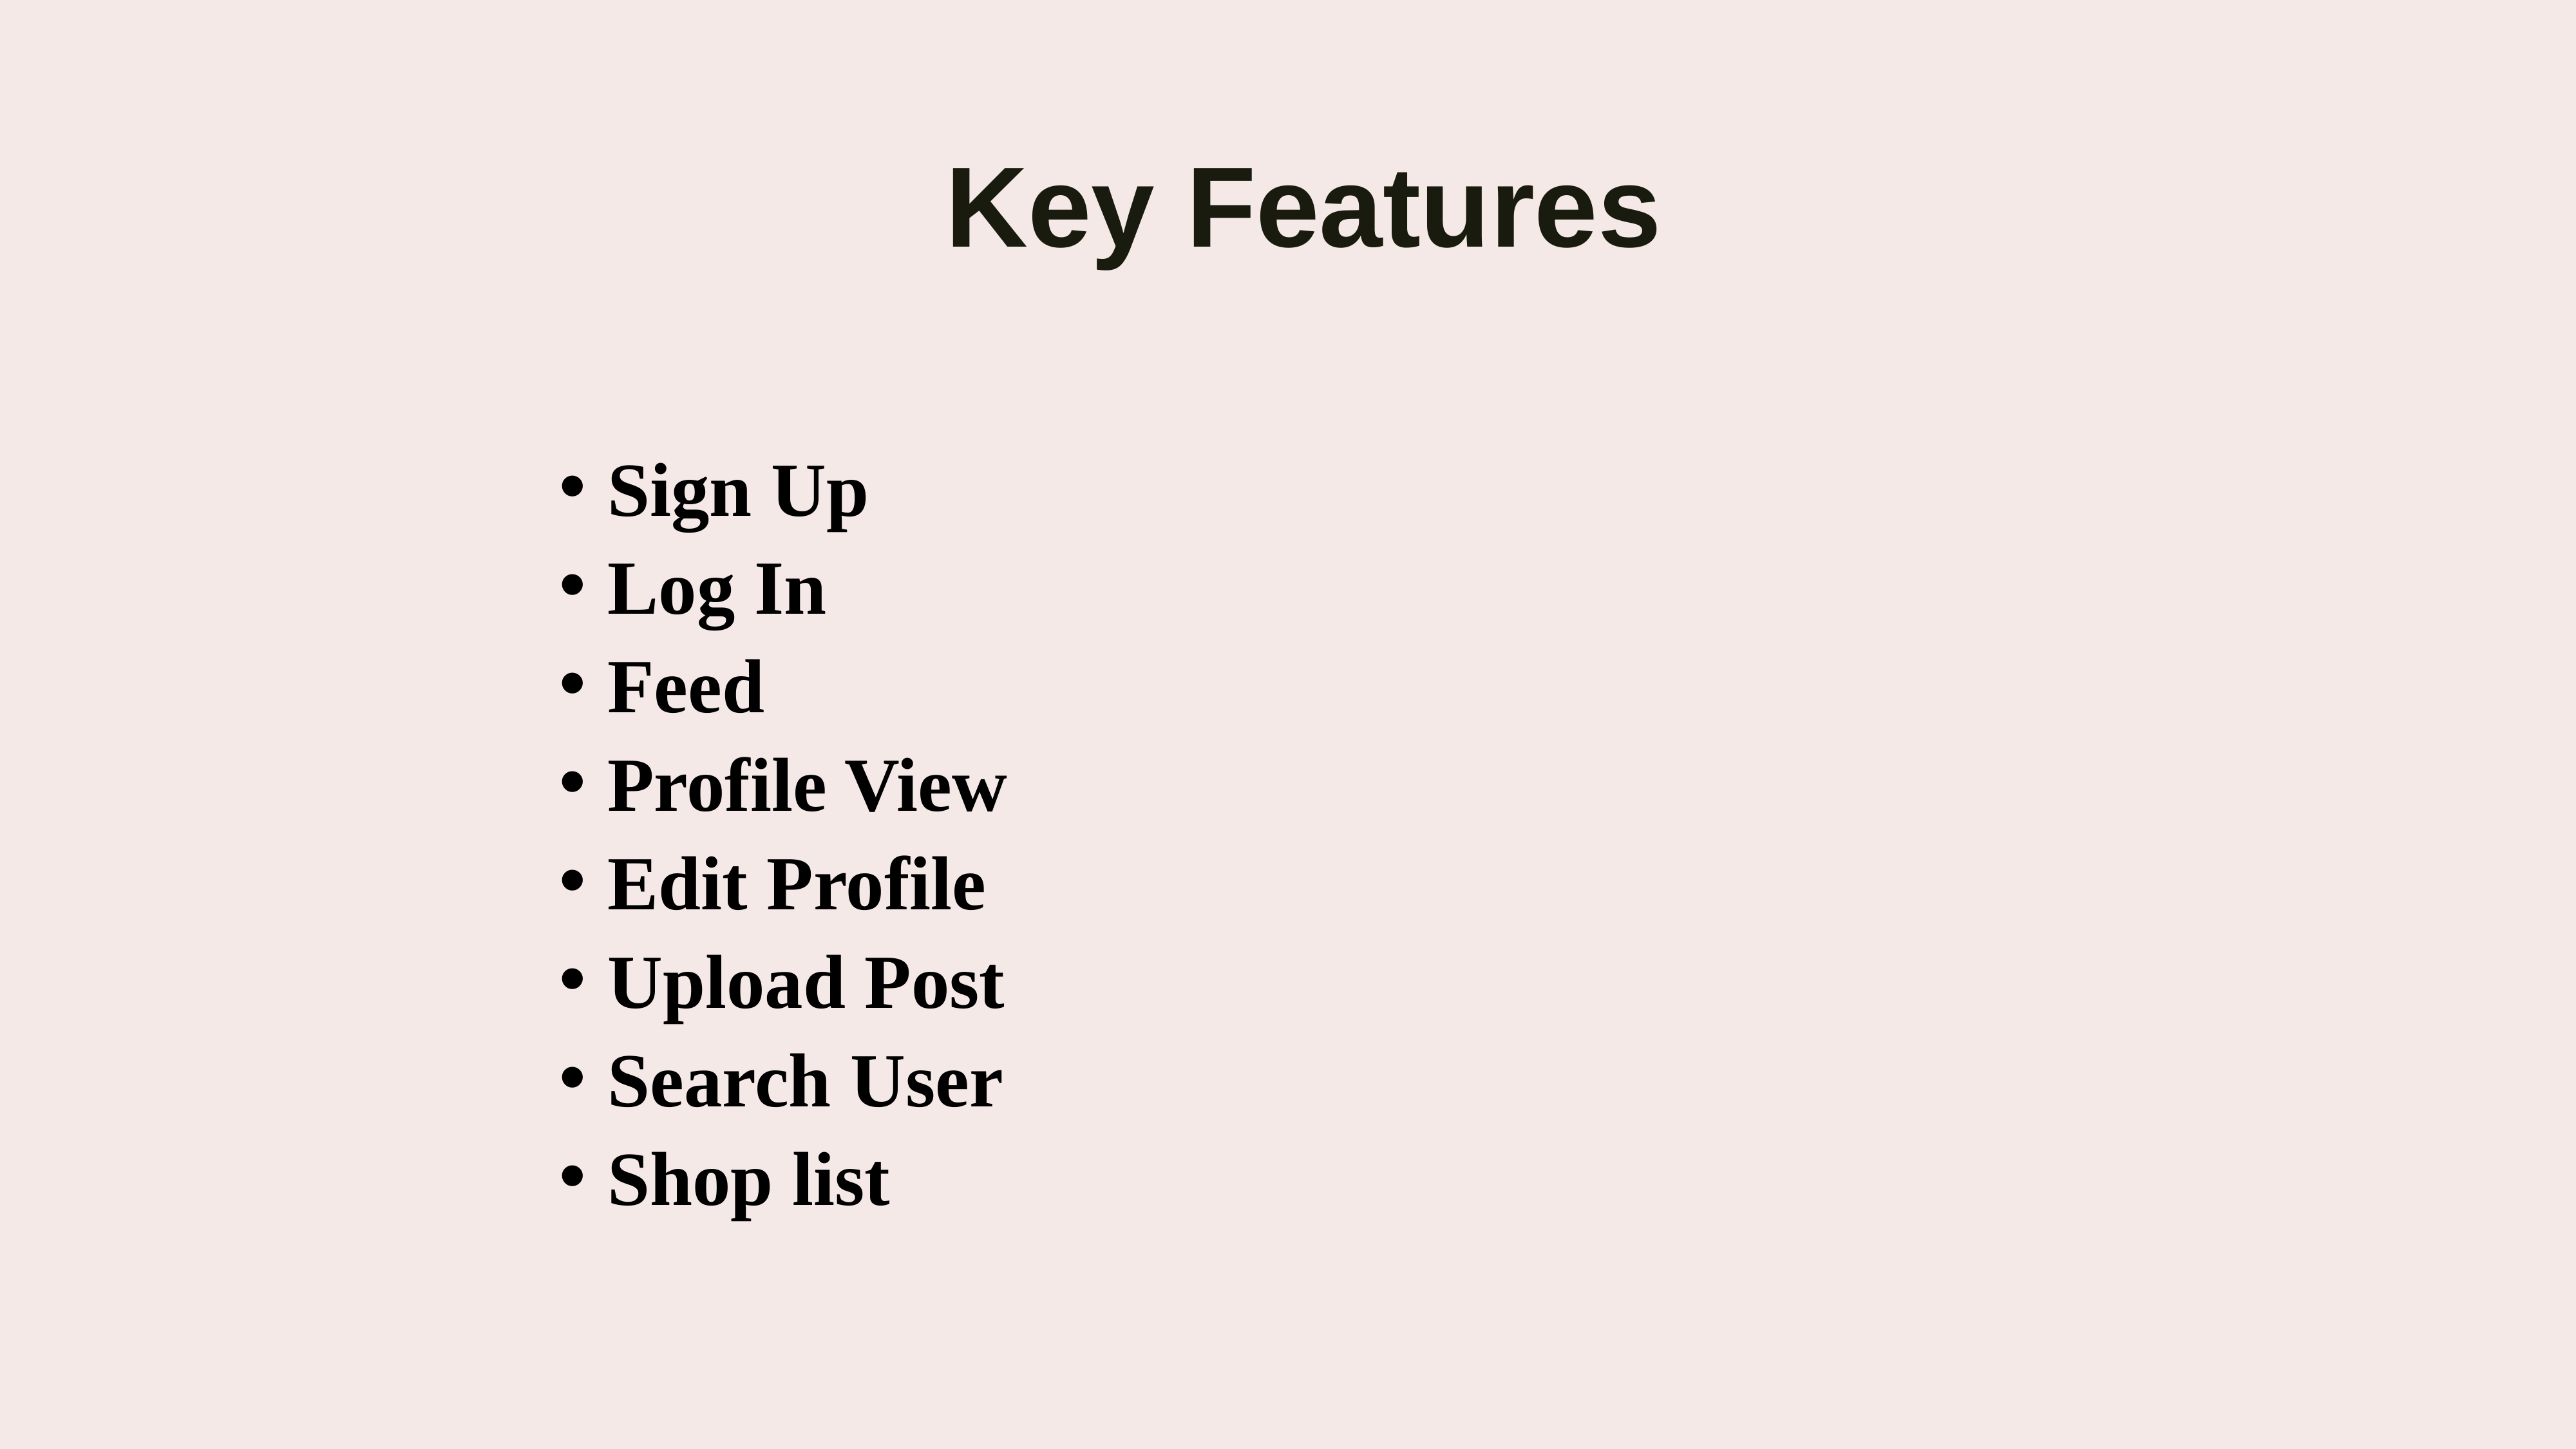

Key Features
Sign Up
Log In
Feed
Profile View
Edit Profile
Upload Post
Search User
Shop list